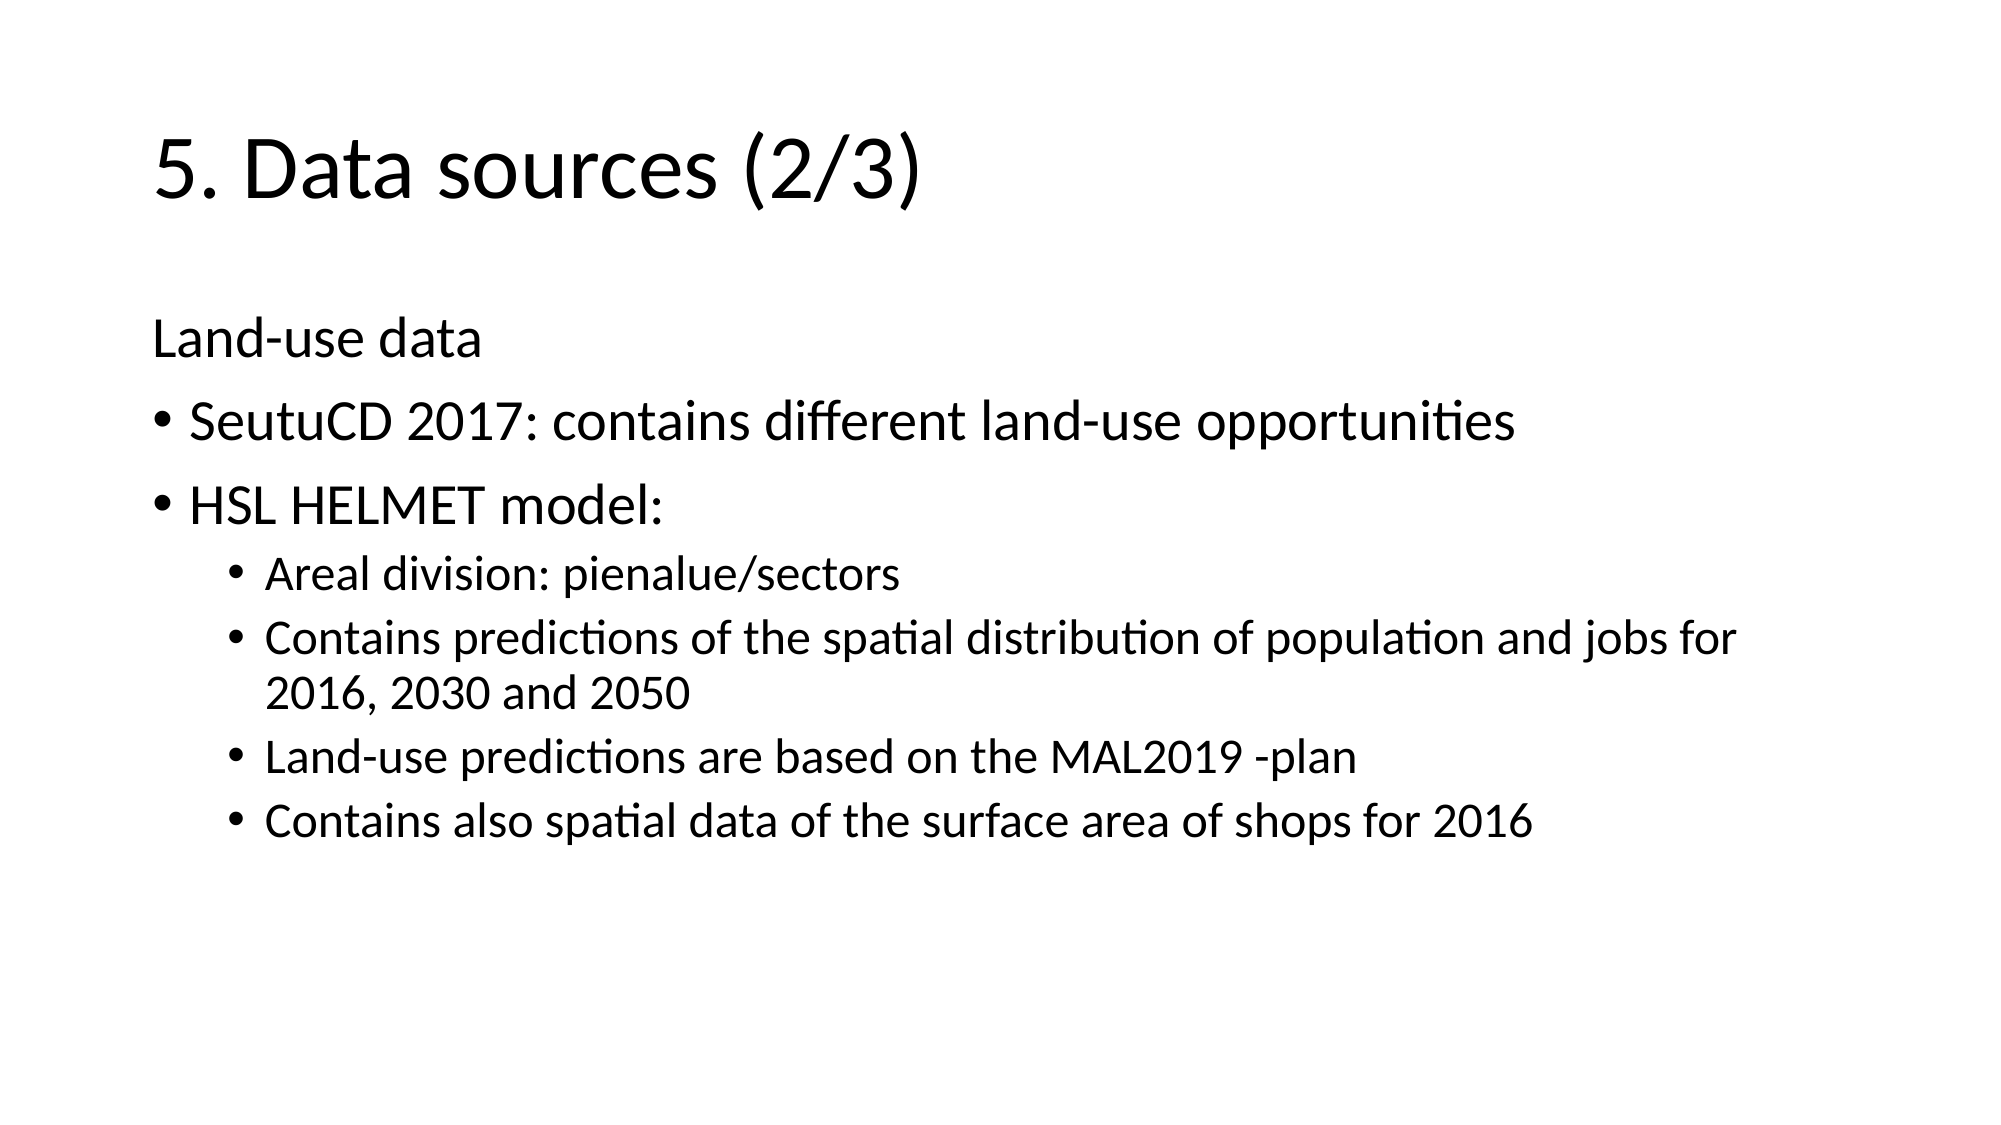

# 5. Data sources (2/3)
Land-use data
SeutuCD 2017: contains different land-use opportunities
HSL HELMET model:
Areal division: pienalue/sectors
Contains predictions of the spatial distribution of population and jobs for 2016, 2030 and 2050
Land-use predictions are based on the MAL2019 -plan
Contains also spatial data of the surface area of shops for 2016